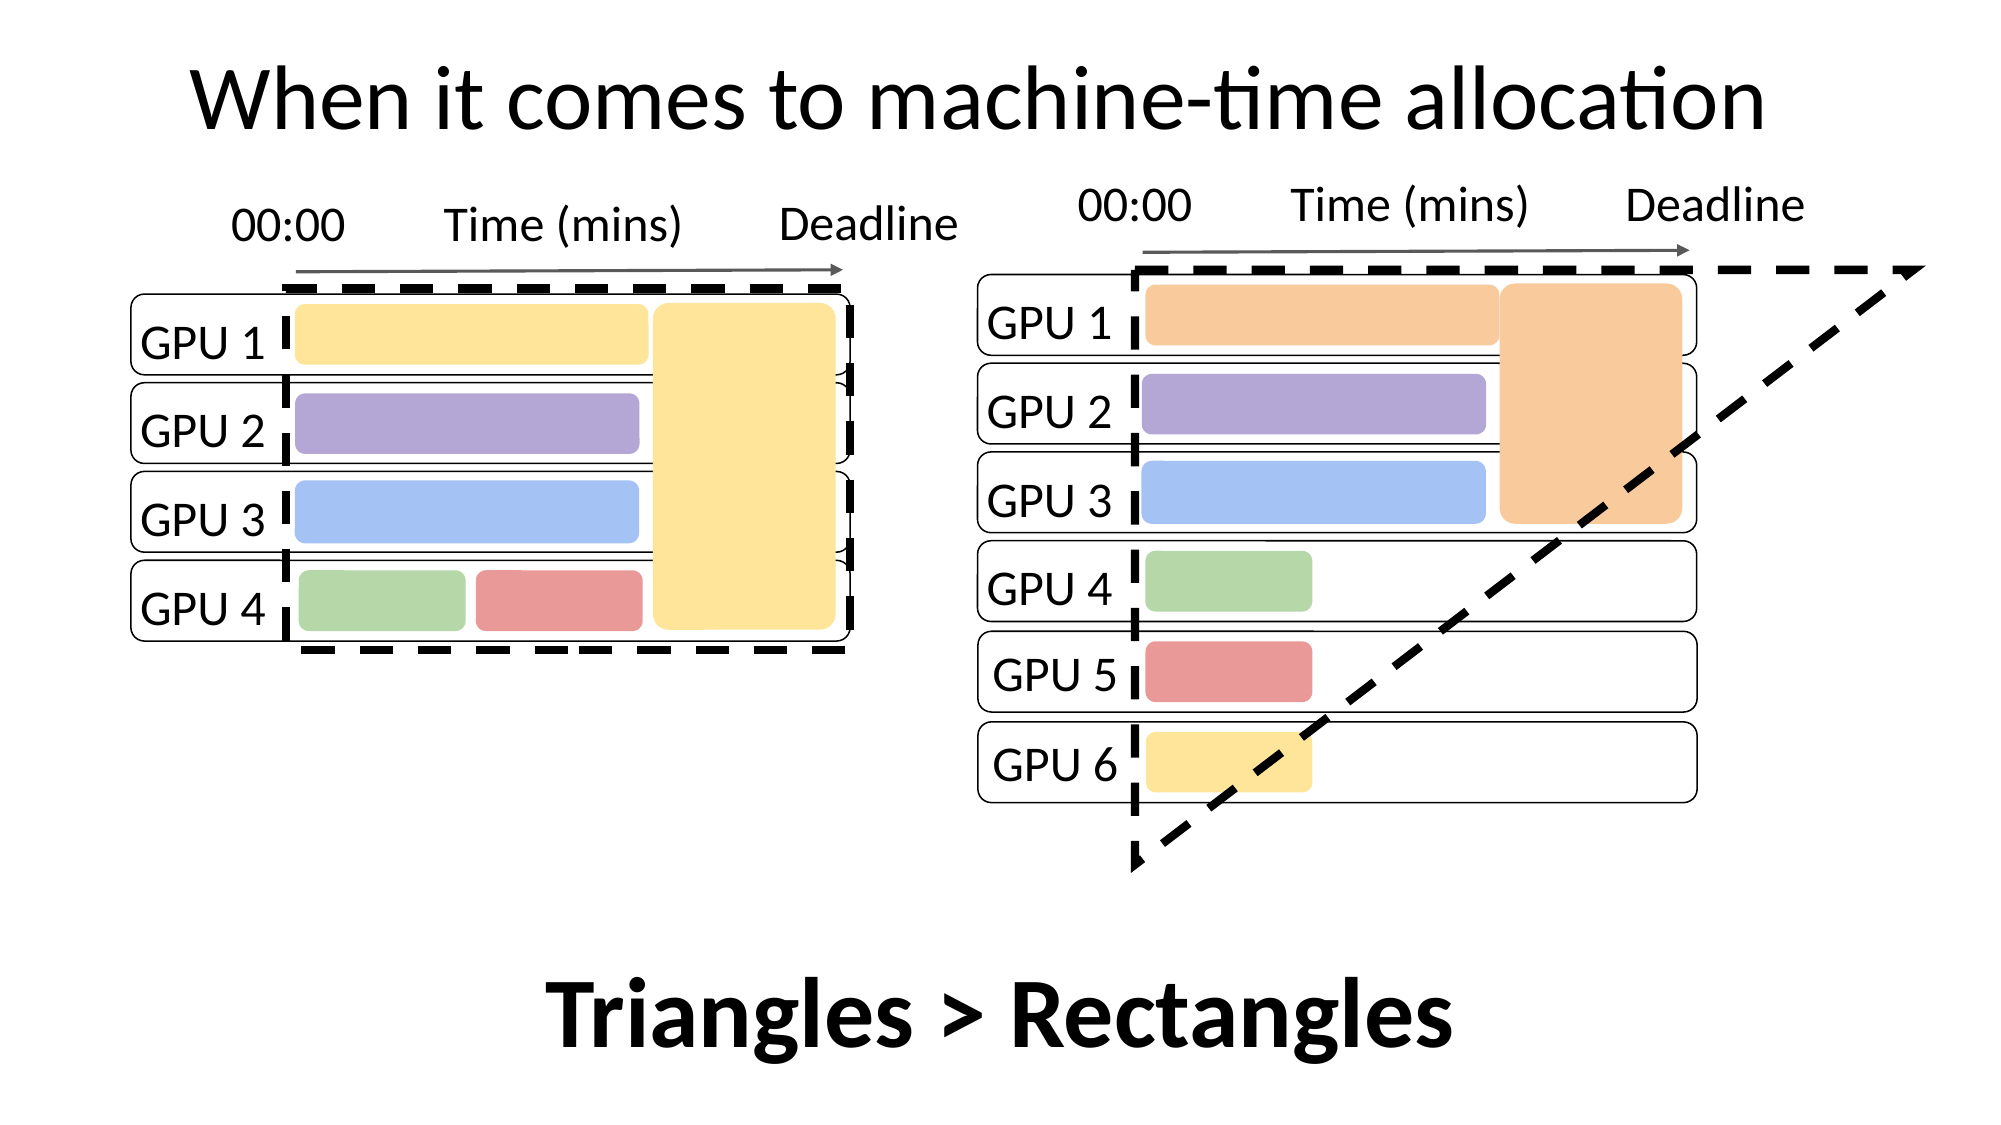

When it comes to machine-time allocation
00:00
Time (mins)
Deadline
00:00
Time (mins)
Deadline

GPU 1

GPU 2

GPU 3

GPU 4

GPU 1

GPU 2

GPU 3

GPU 4

GPU 5

GPU 6

Triangles > Rectangles